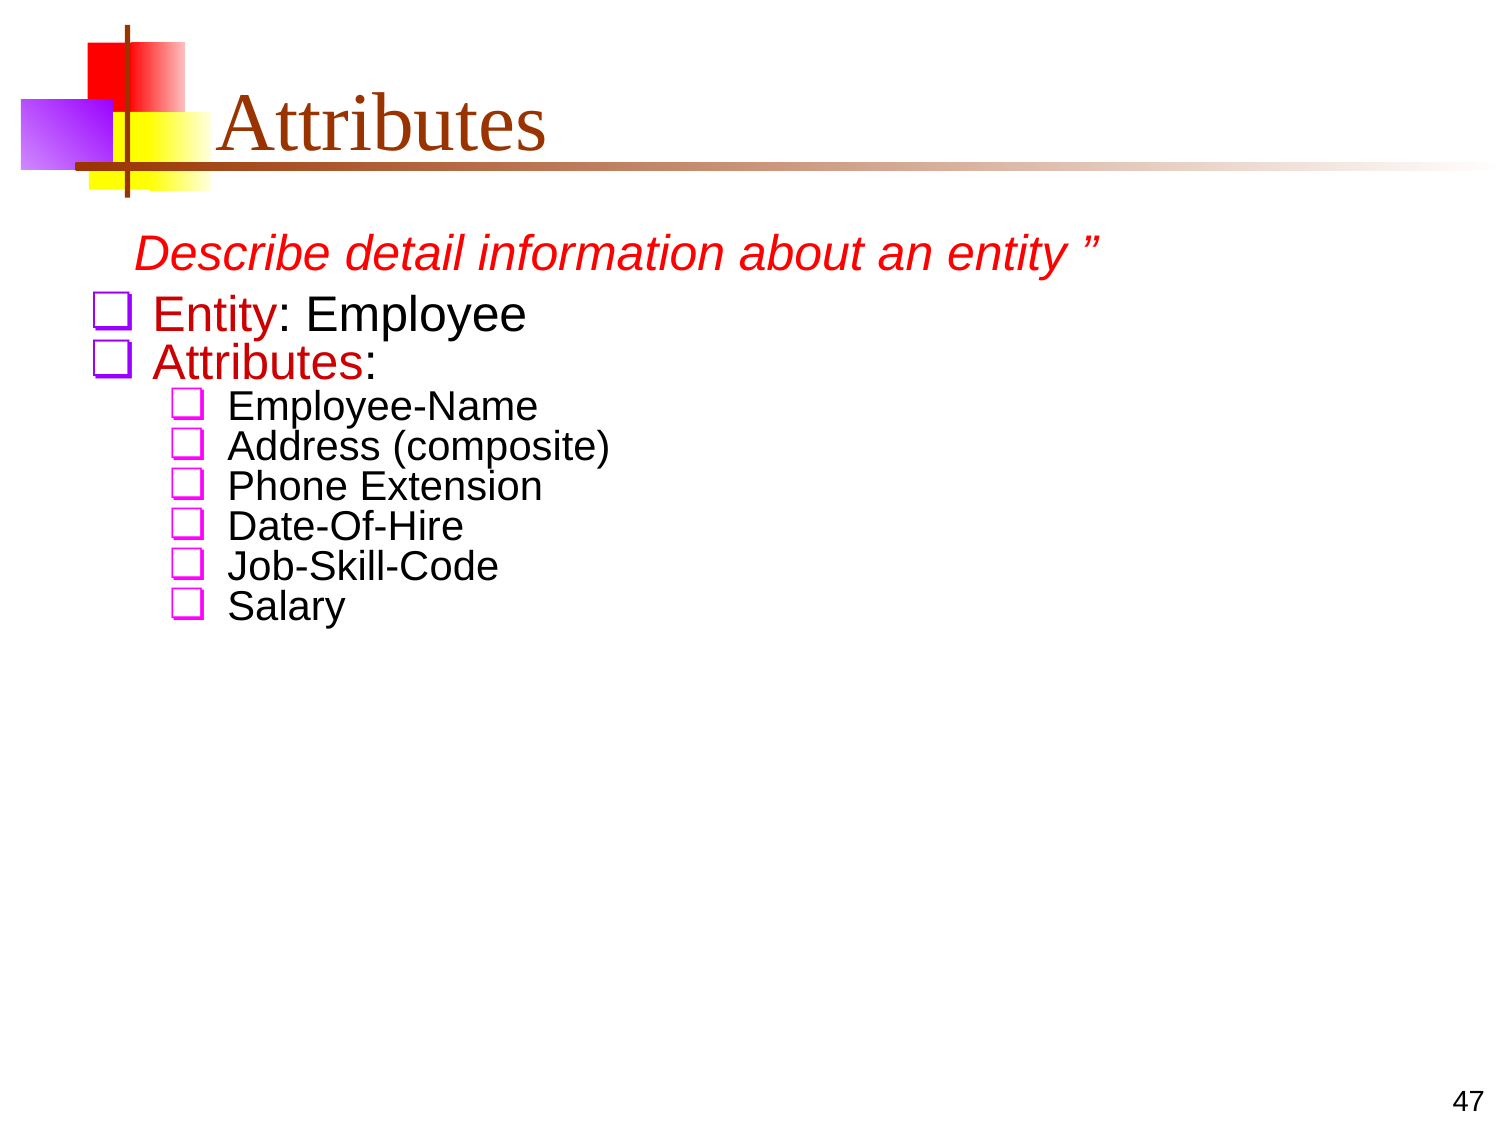

# Attributes
Describe detail information about an entity ”
Entity: Employee
Attributes:
Employee-Name
Address (composite)
Phone Extension
Date-Of-Hire
Job-Skill-Code
Salary

47